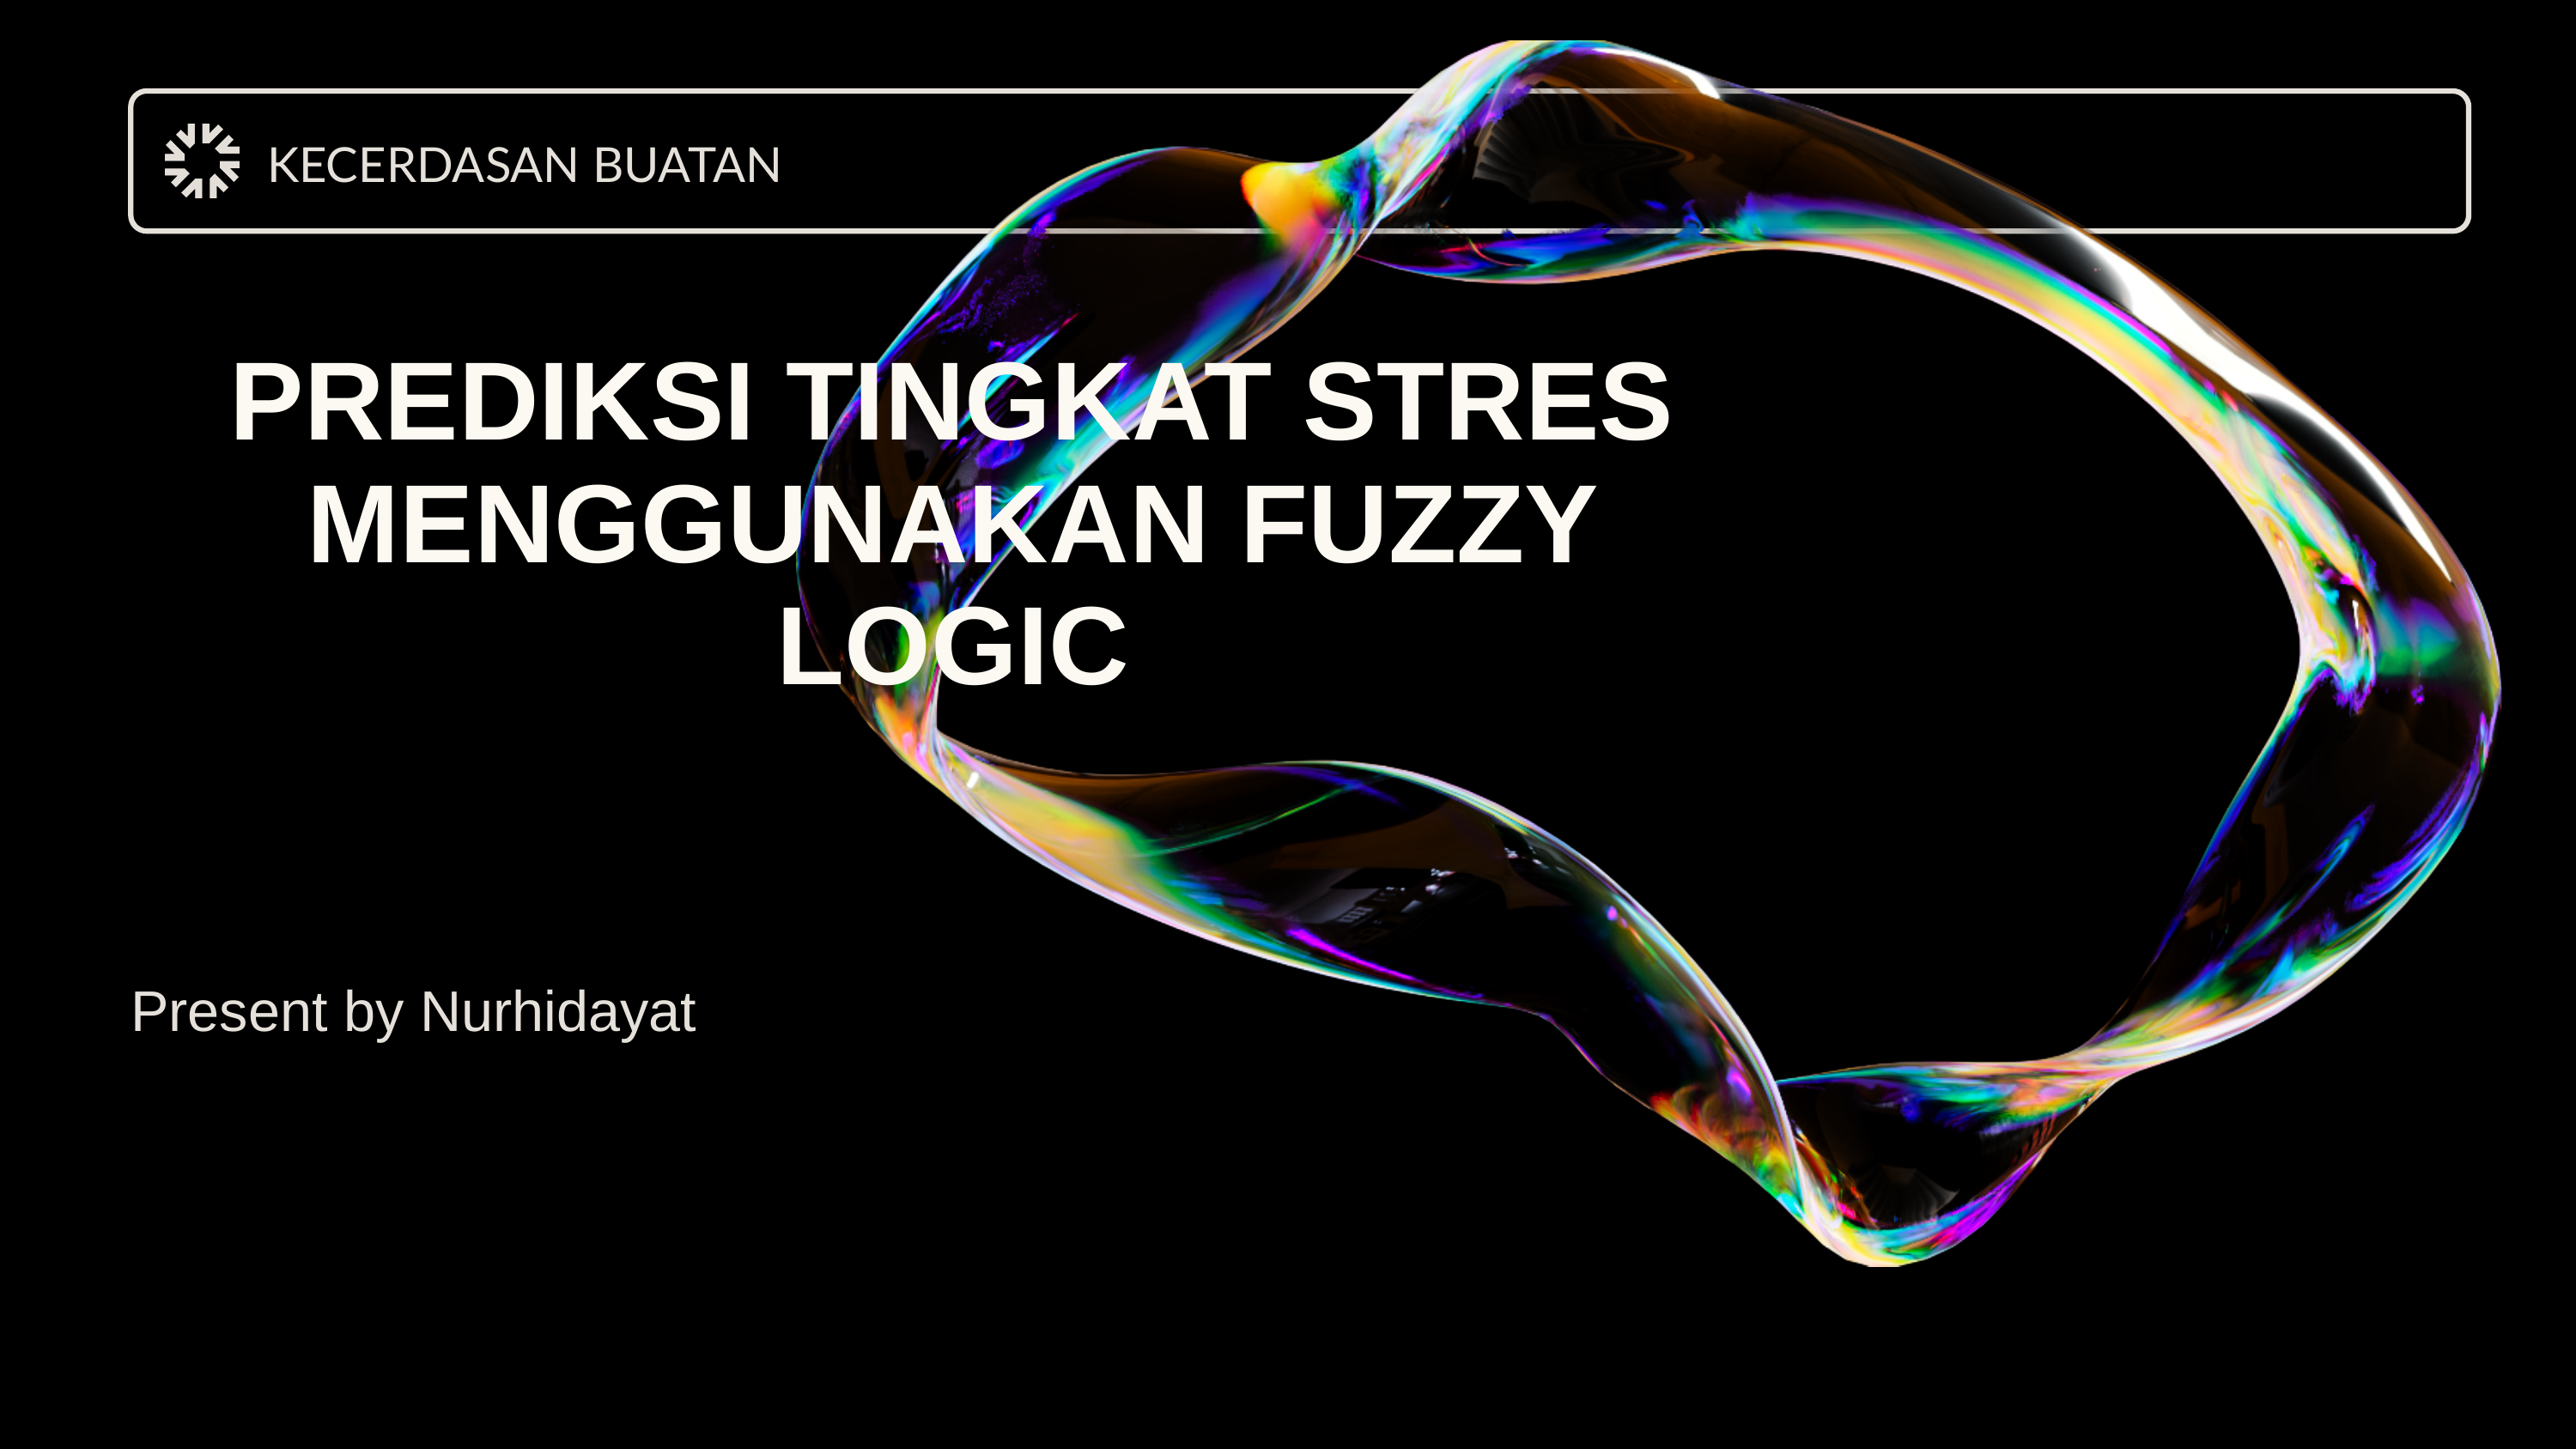

KECERDASAN BUATAN
PREDIKSI TINGKAT STRES MENGGUNAKAN FUZZY LOGIC
Present by Nurhidayat